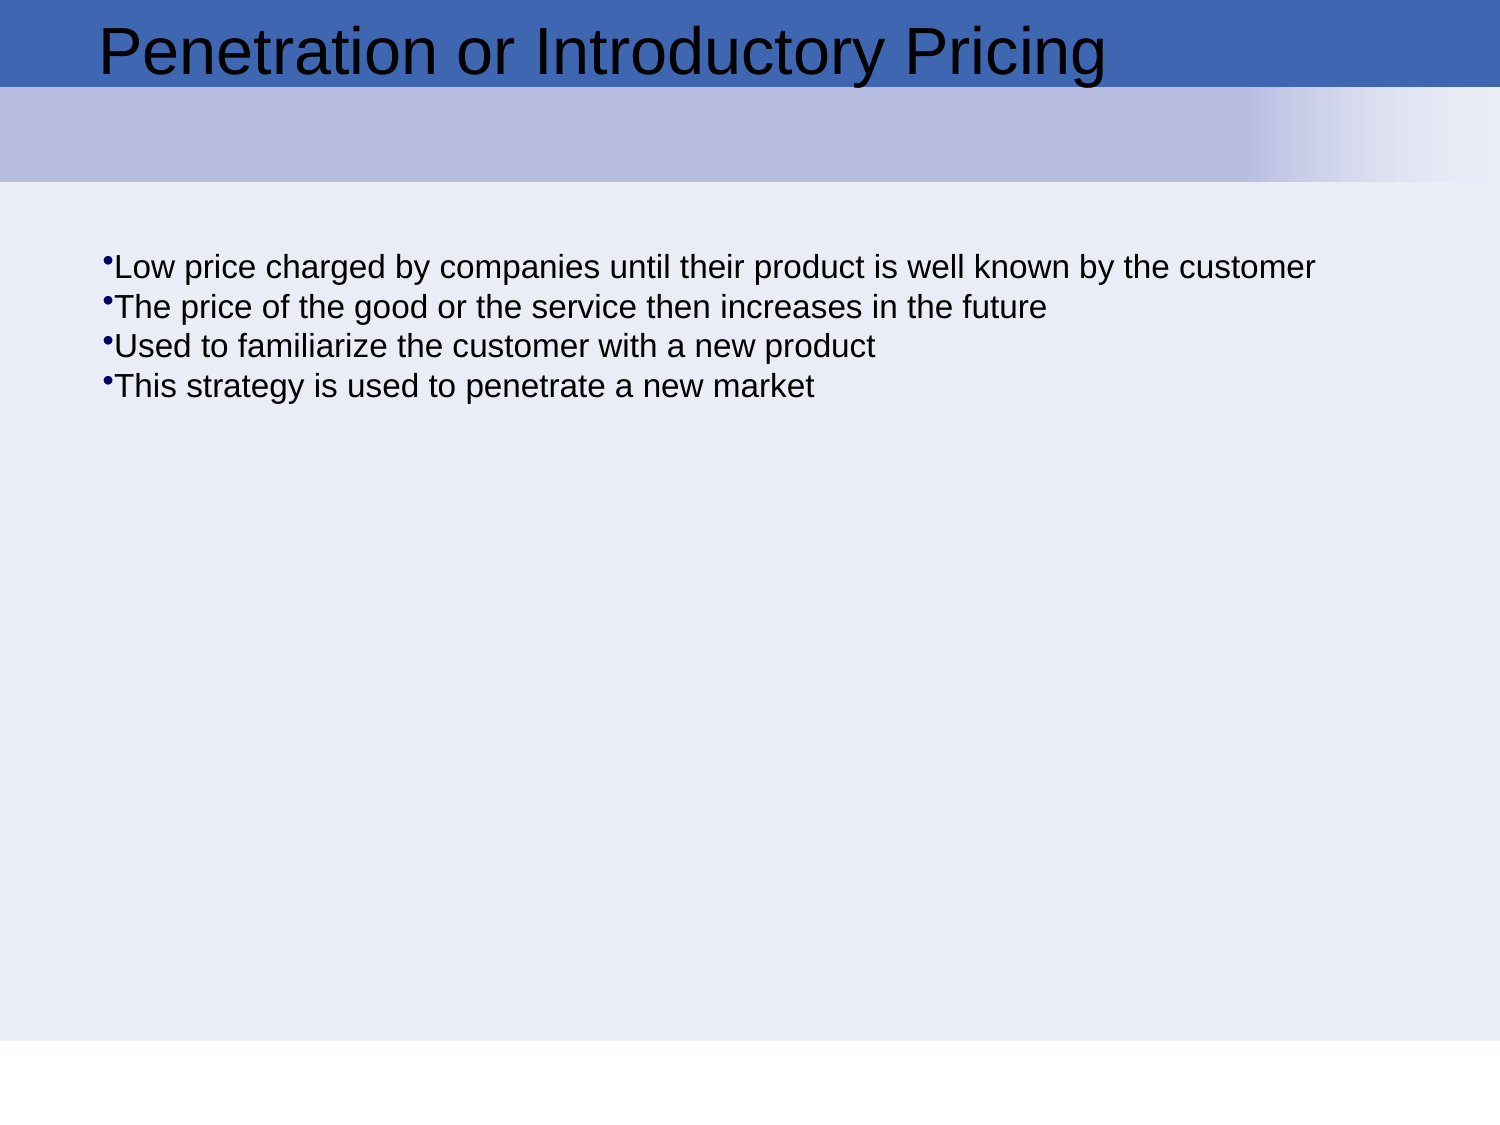

# Penetration or Introductory Pricing
Low price charged by companies until their product is well known by the customer
The price of the good or the service then increases in the future
Used to familiarize the customer with a new product
This strategy is used to penetrate a new market